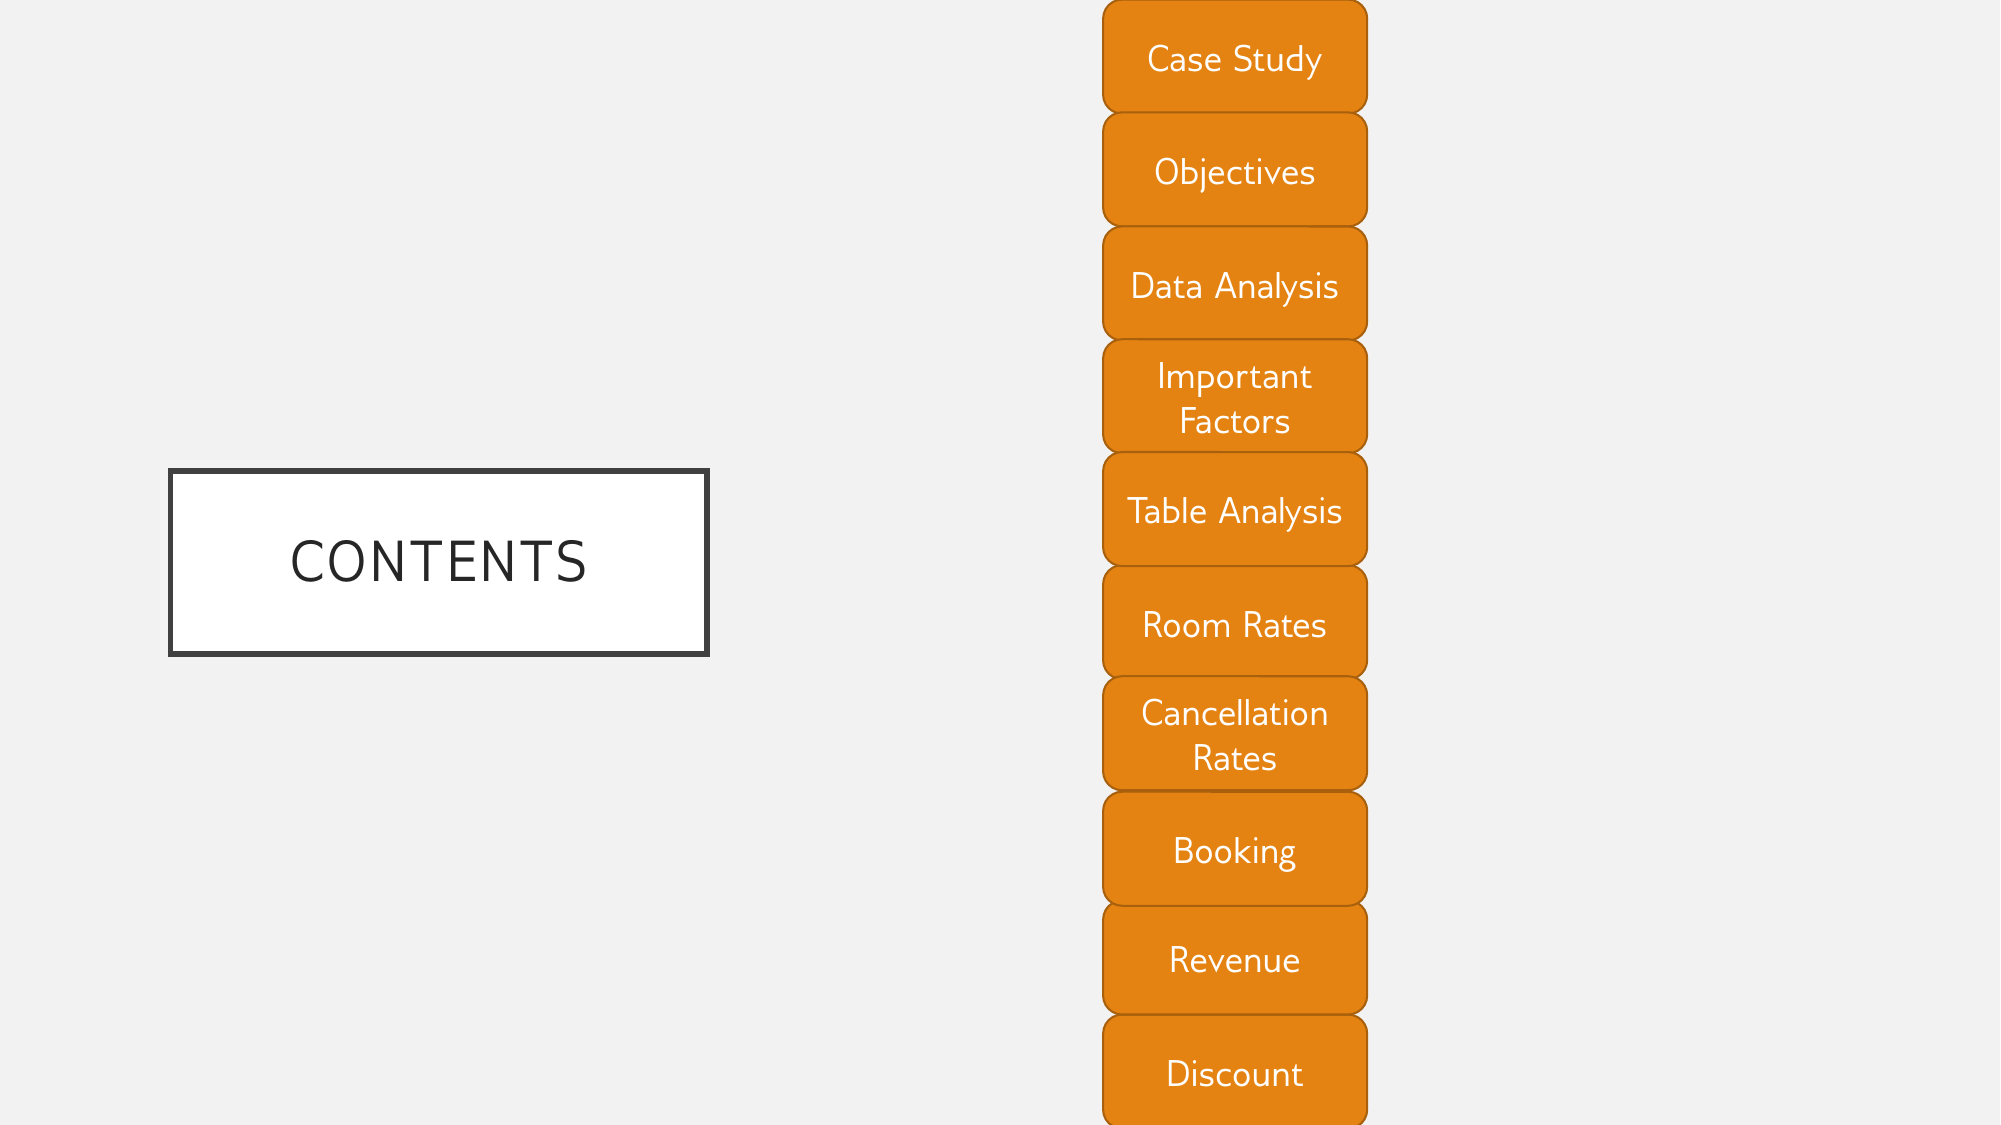

Case Study
Objectives
Data Analysis
Important Factors
Table Analysis
# Contents
Room Rates
Cancellation Rates
Booking
Revenue
Discount